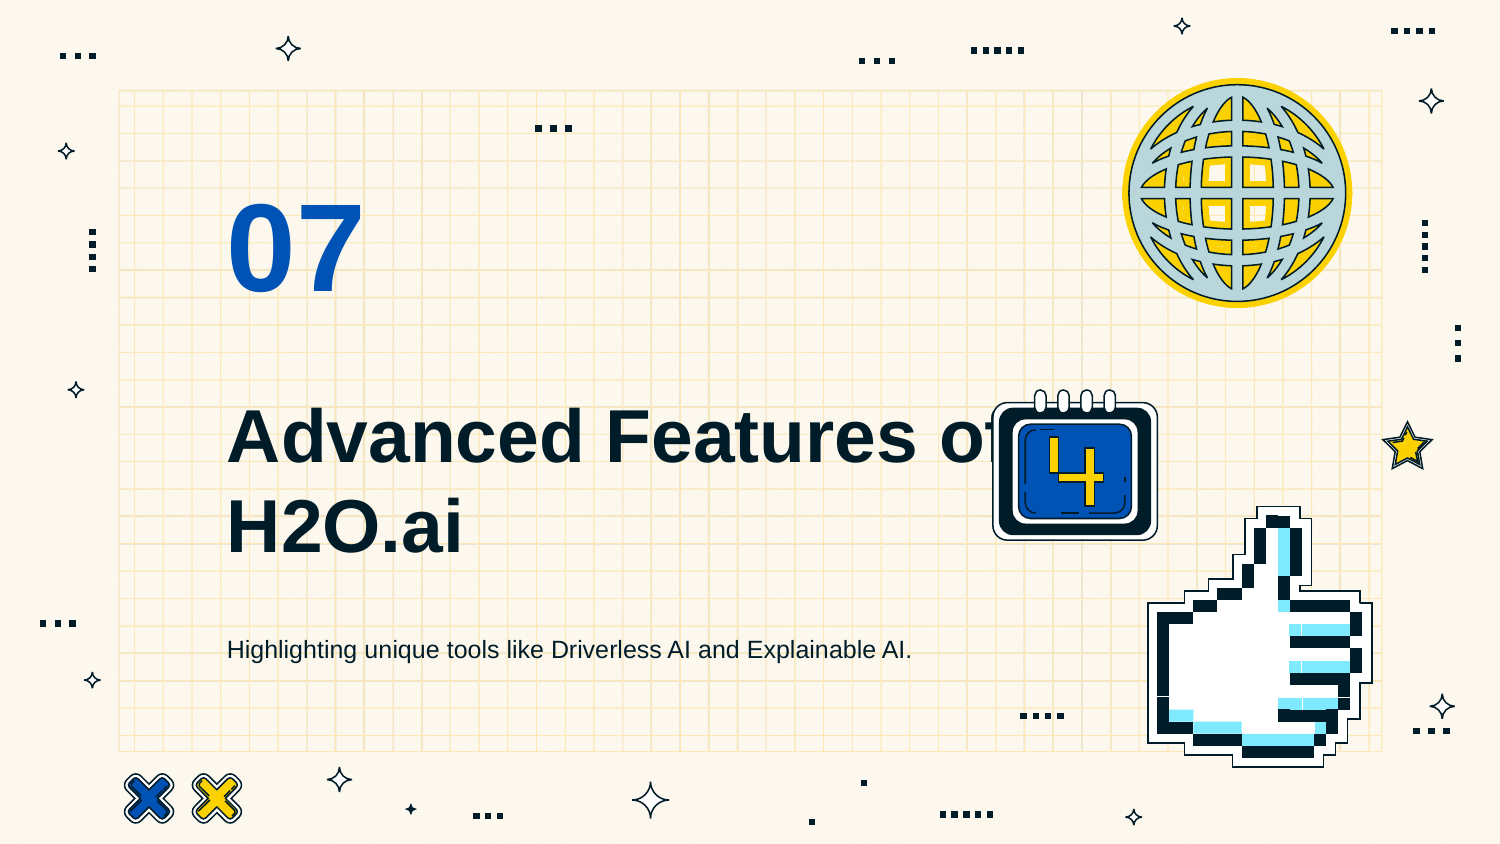

07
# Advanced Features of H2O.ai
Highlighting unique tools like Driverless AI and Explainable AI.